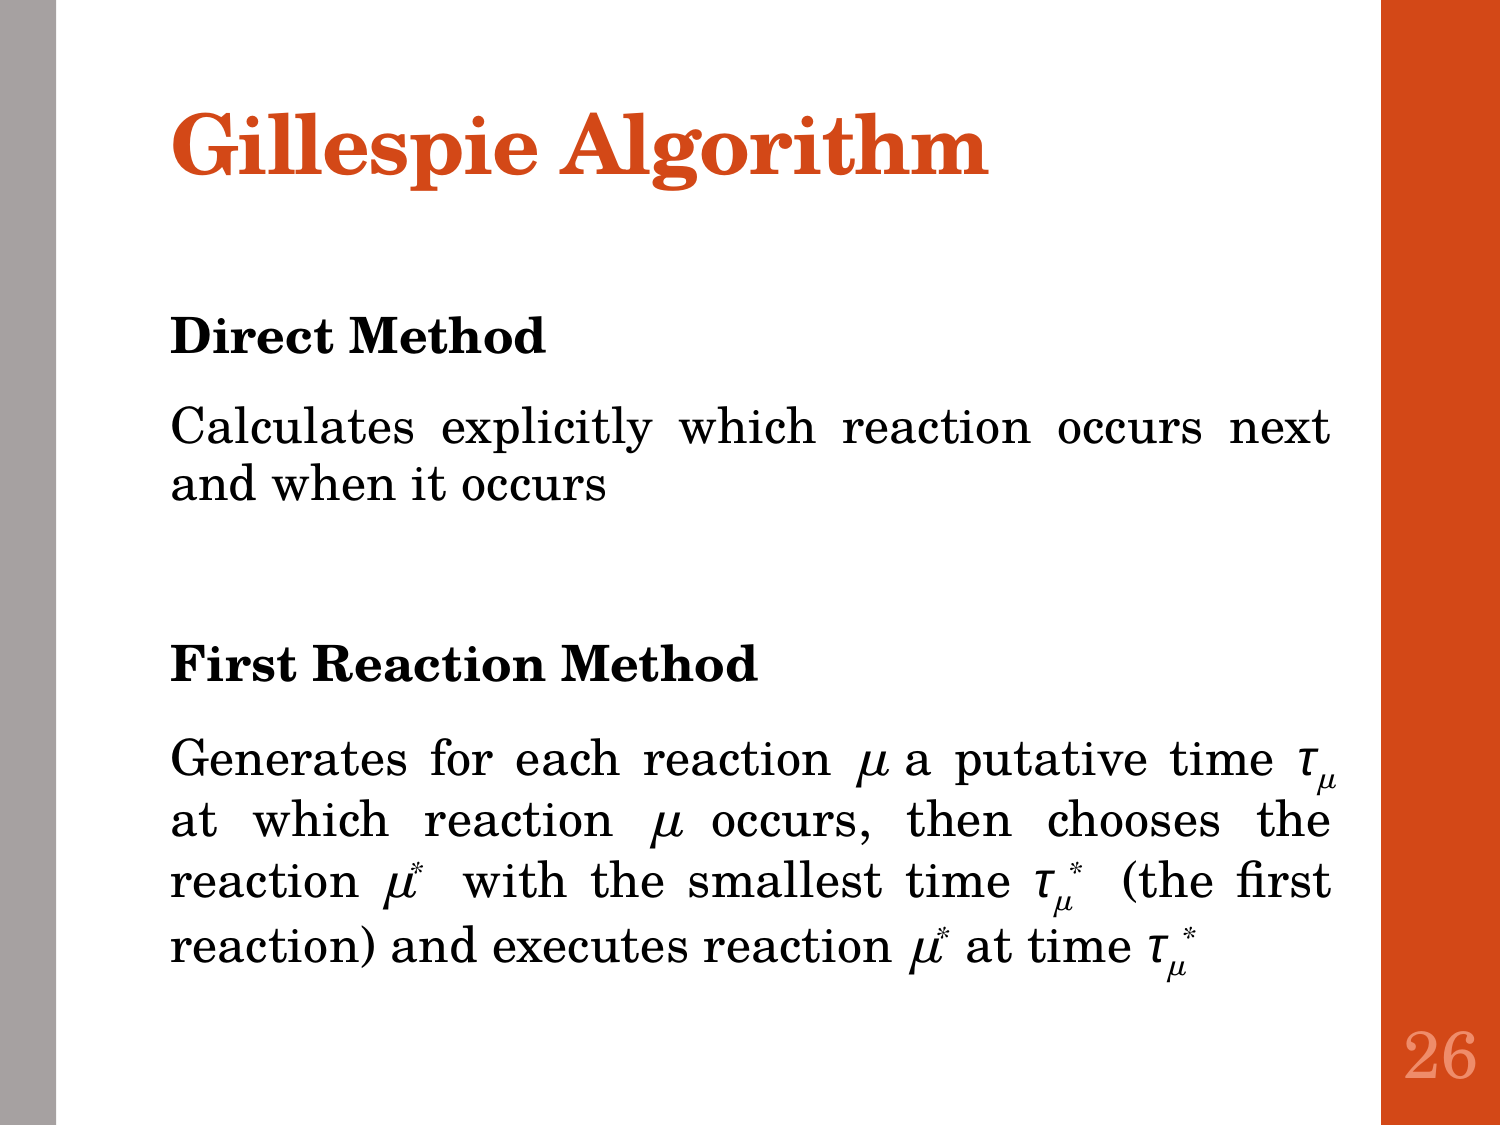

# Gillespie Algorithm
Direct Method
Calculates explicitly which reaction occurs next and when it occurs

First Reaction Method
Generates for each reaction μ a putative time τμ at which reaction μ occurs, then chooses the reaction μ*  with the smallest time τμ*  (the first reaction) and executes reaction μ* at time τμ*

26